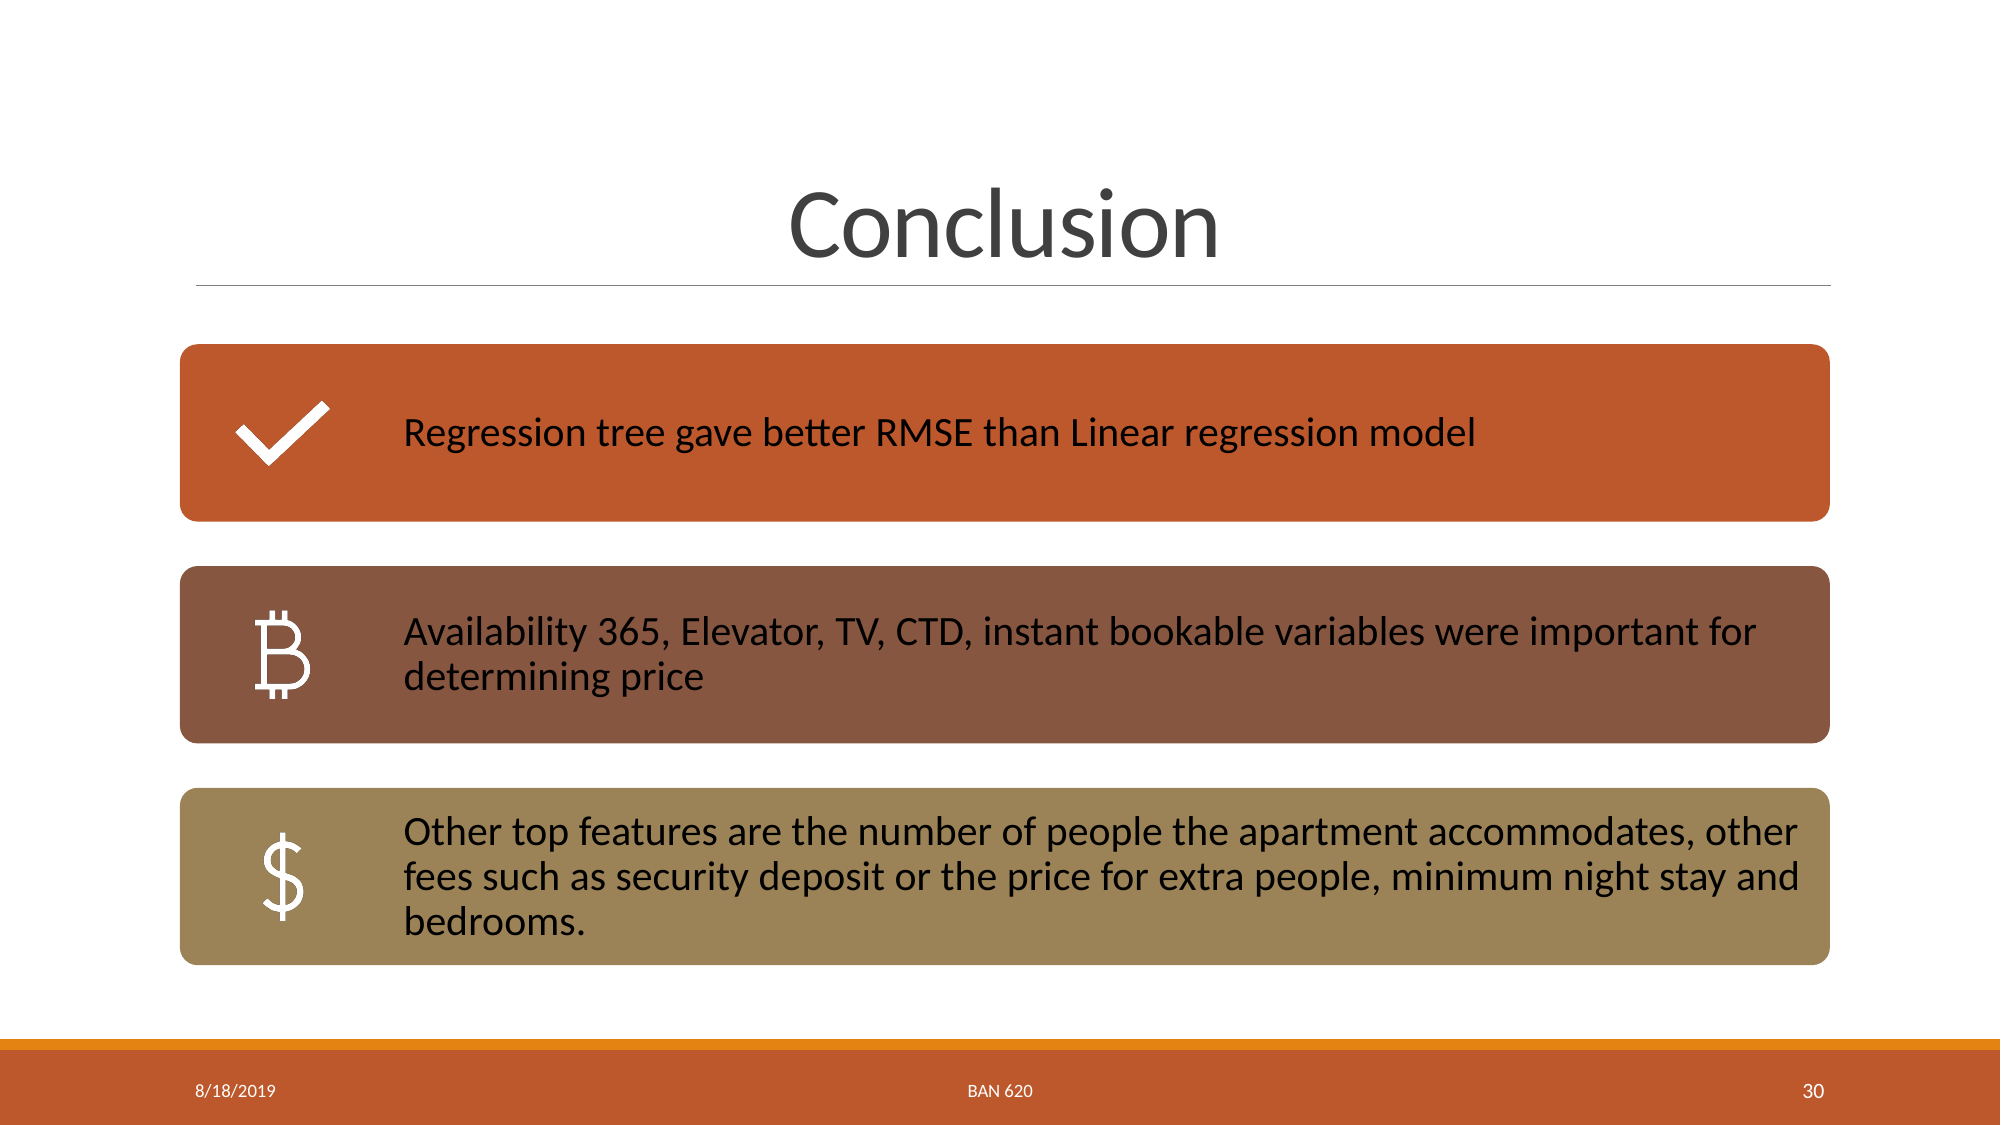

# Conclusion
Regression tree gave better RMSE than Linear regression model
Availability 365, Elevator, TV, CTD, instant bookable variables were important for determining price
Other top features are the number of people the apartment accommodates, other fees such as security deposit or the price for extra people, minimum night stay and bedrooms.
8/18/2019
BAN 620
30